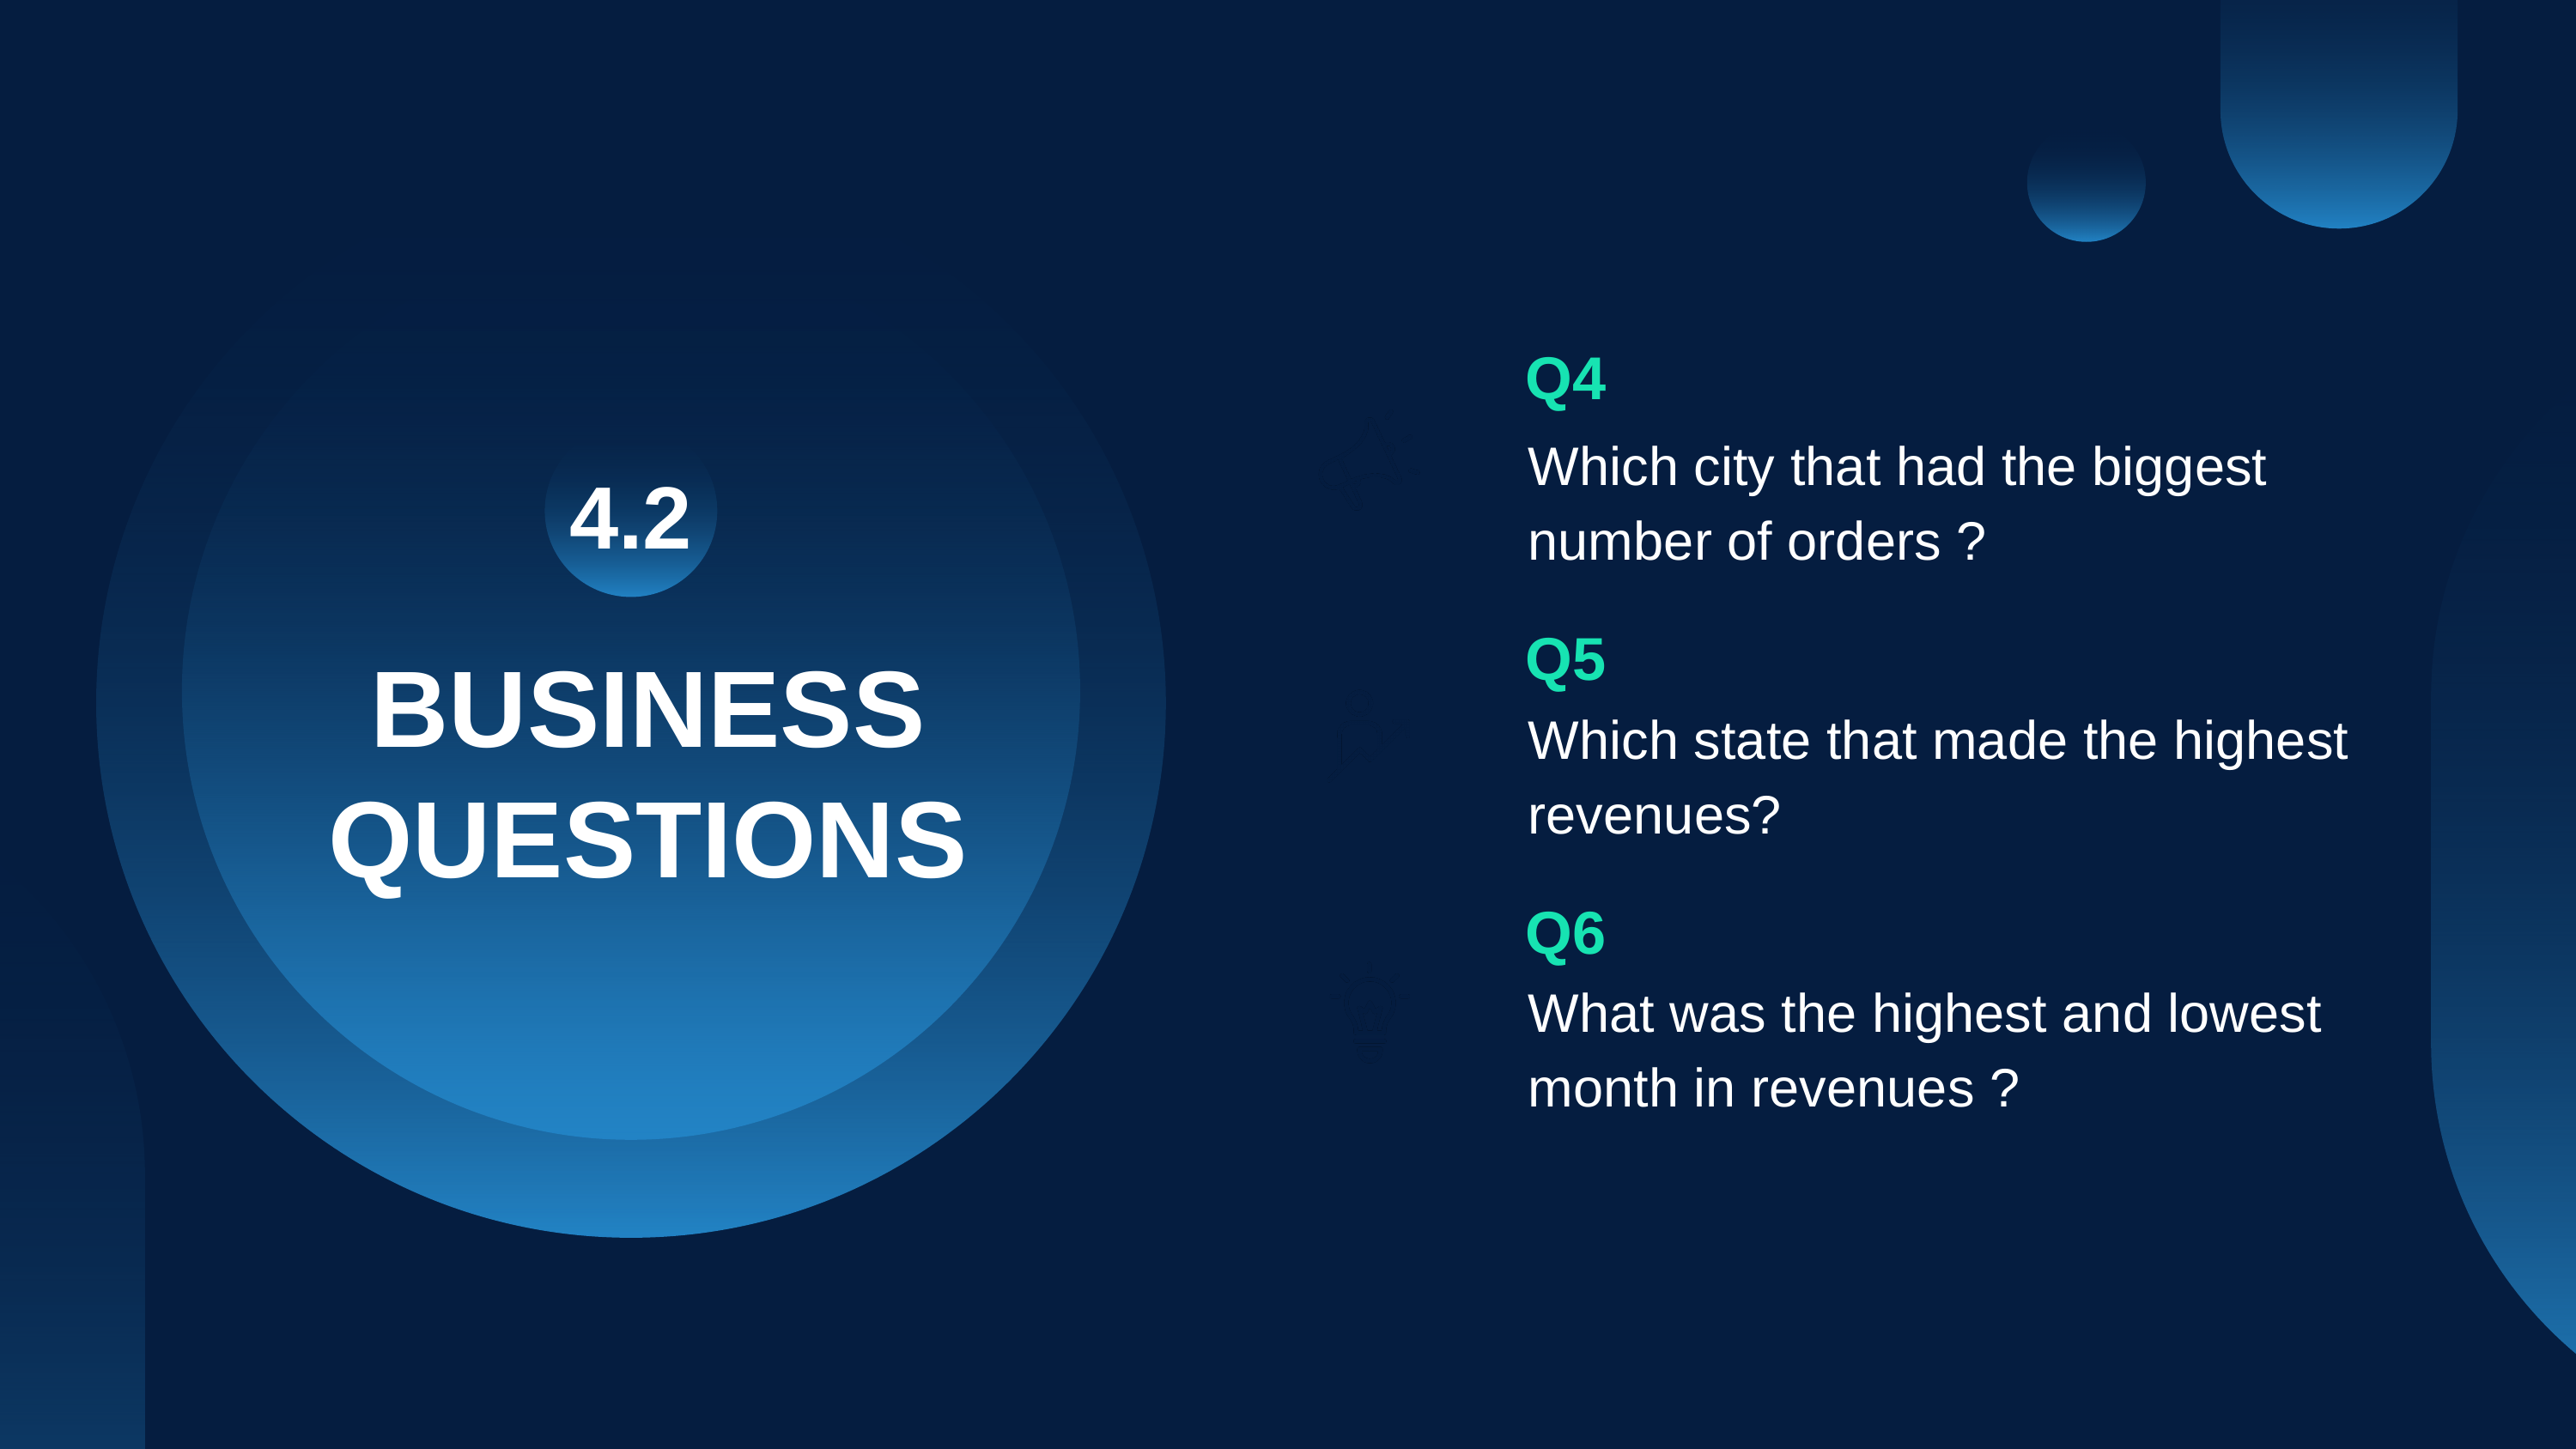

Q4

Which city that had the biggest number of orders ?

4.2
Q5
BUSINESS QUESTIONS

Which state that made the highest  revenues?

Q6

What was the highest and lowest month in revenues ?